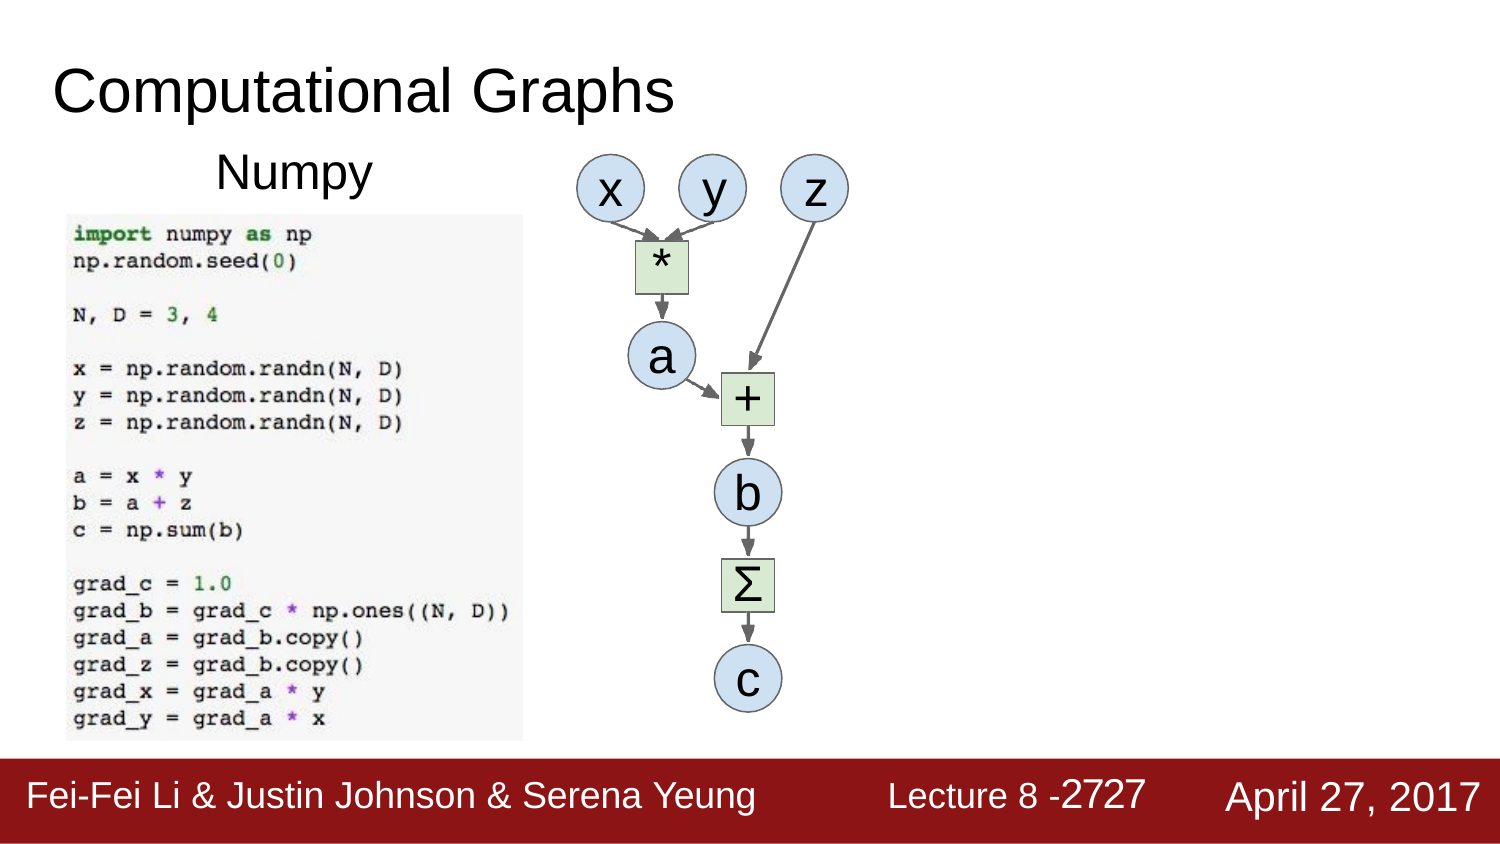

# Computational Graphs
Numpy

x	y	z

*

a

+

b

Σ

c
Lecture 8 -2727
April 27, 2017
Fei-Fei Li & Justin Johnson & Serena Yeung